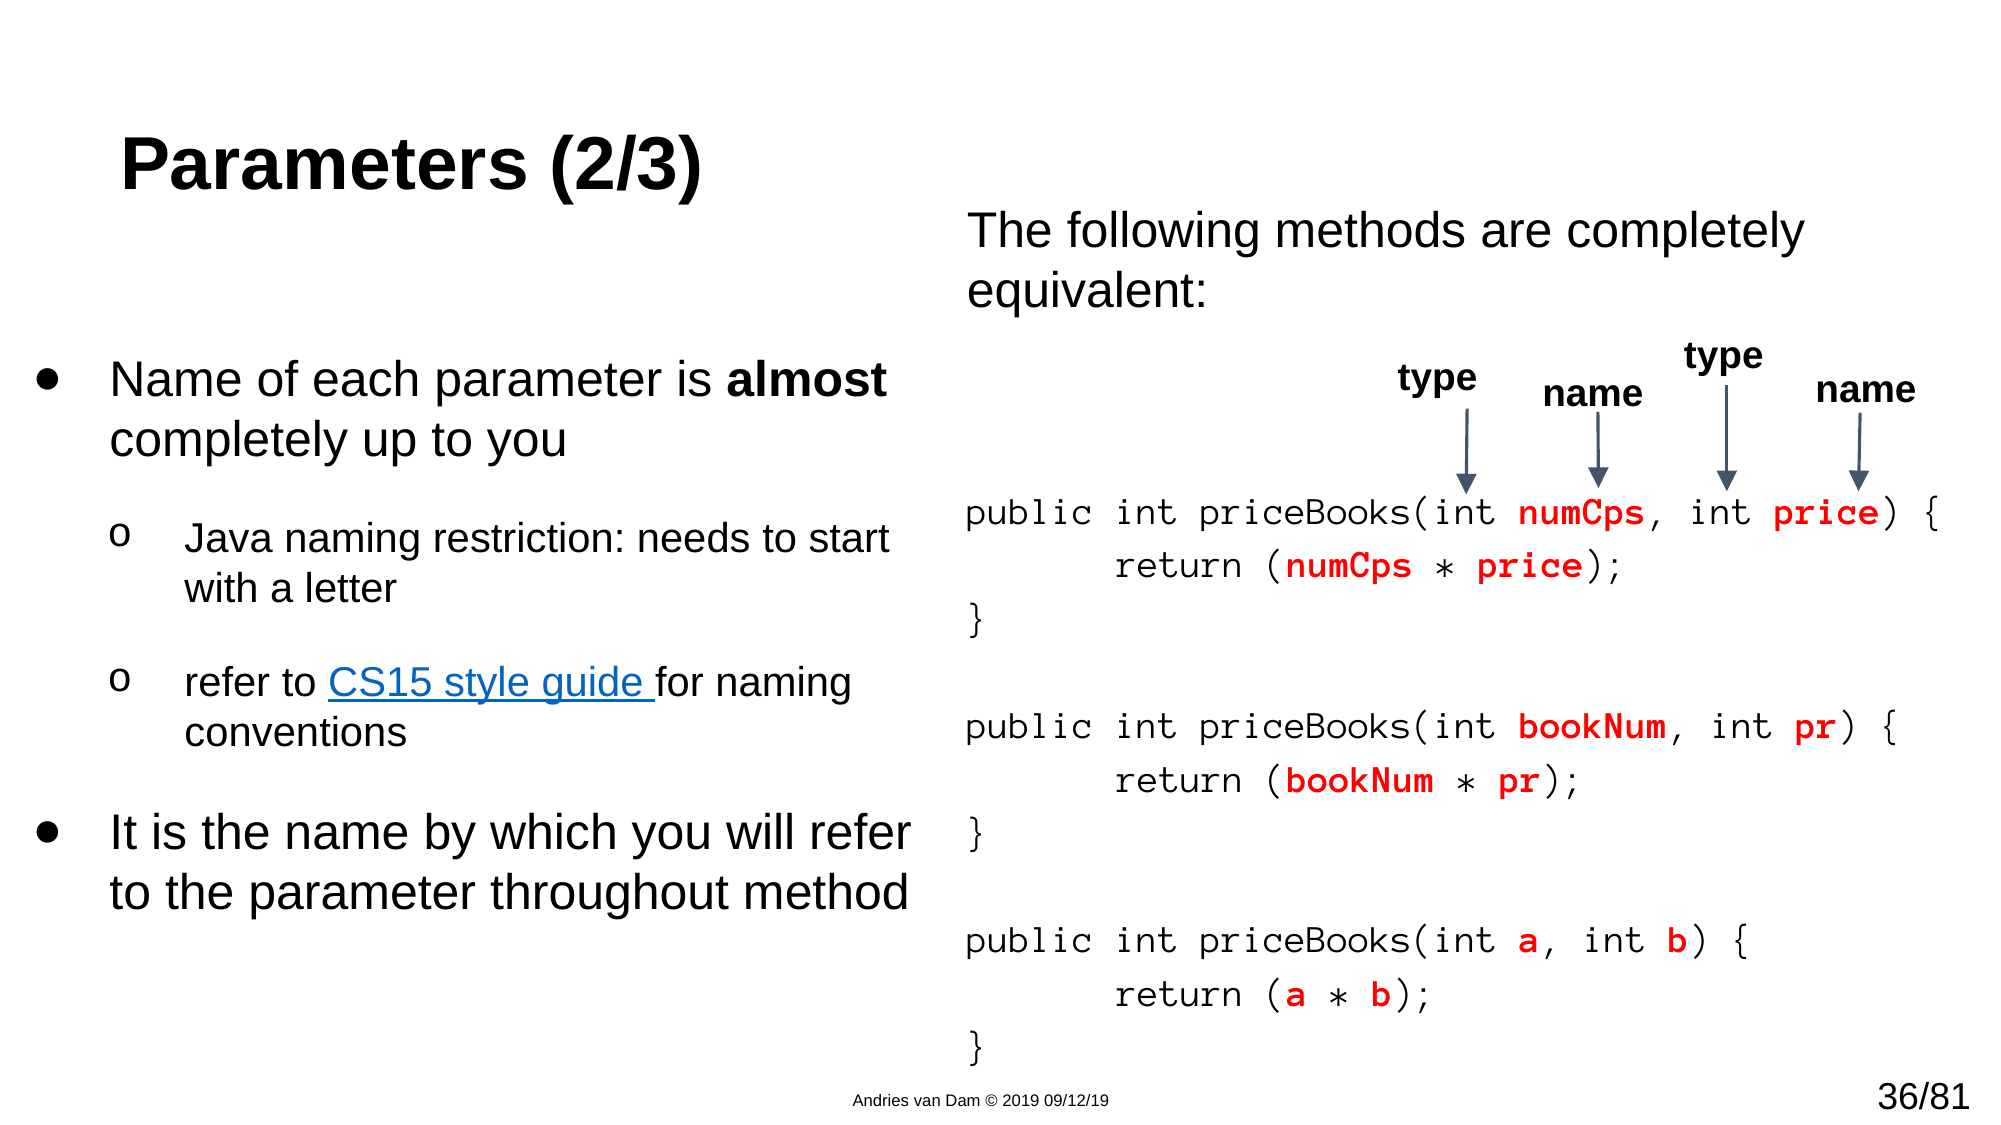

# Parameters (2/3)

The following methods are completely equivalent:

public int priceBooks(int numCps, int price) {
	return (numCps * price);
}

public int priceBooks(int bookNum, int pr) {
	return (bookNum * pr);
}

public int priceBooks(int a, int b) {
	return (a * b);
}

Name of each parameter is almost completely up to you
Java naming restriction: needs to start with a letter
refer to CS15 style guide for naming conventions
It is the name by which you will refer to the parameter throughout method
type
type
name
name